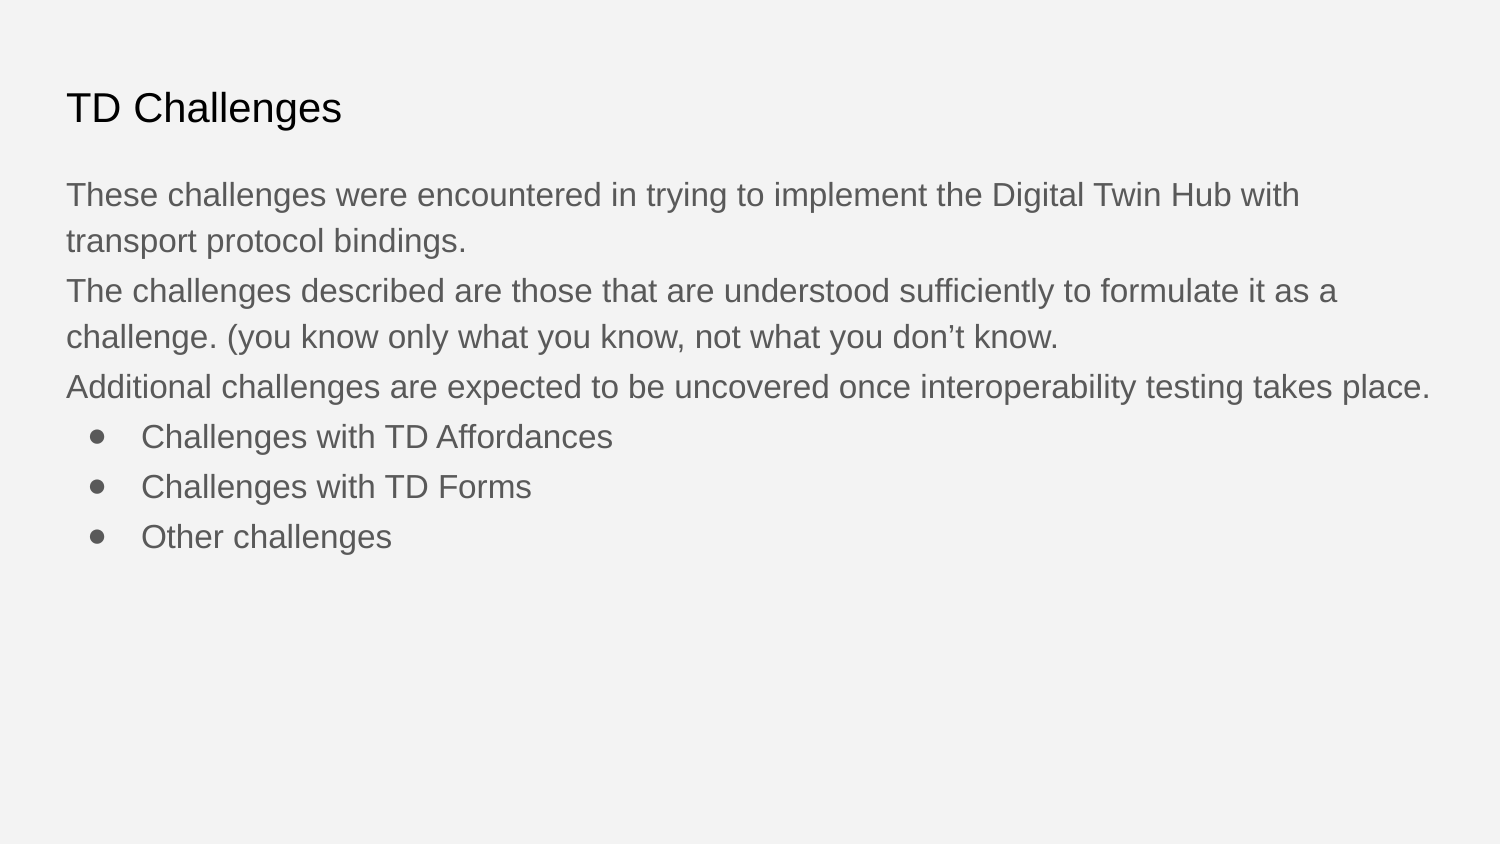

# TD Challenges
These challenges were encountered in trying to implement the Digital Twin Hub with transport protocol bindings.
The challenges described are those that are understood sufficiently to formulate it as a challenge. (you know only what you know, not what you don’t know.
Additional challenges are expected to be uncovered once interoperability testing takes place.
Challenges with TD Affordances
Challenges with TD Forms
Other challenges